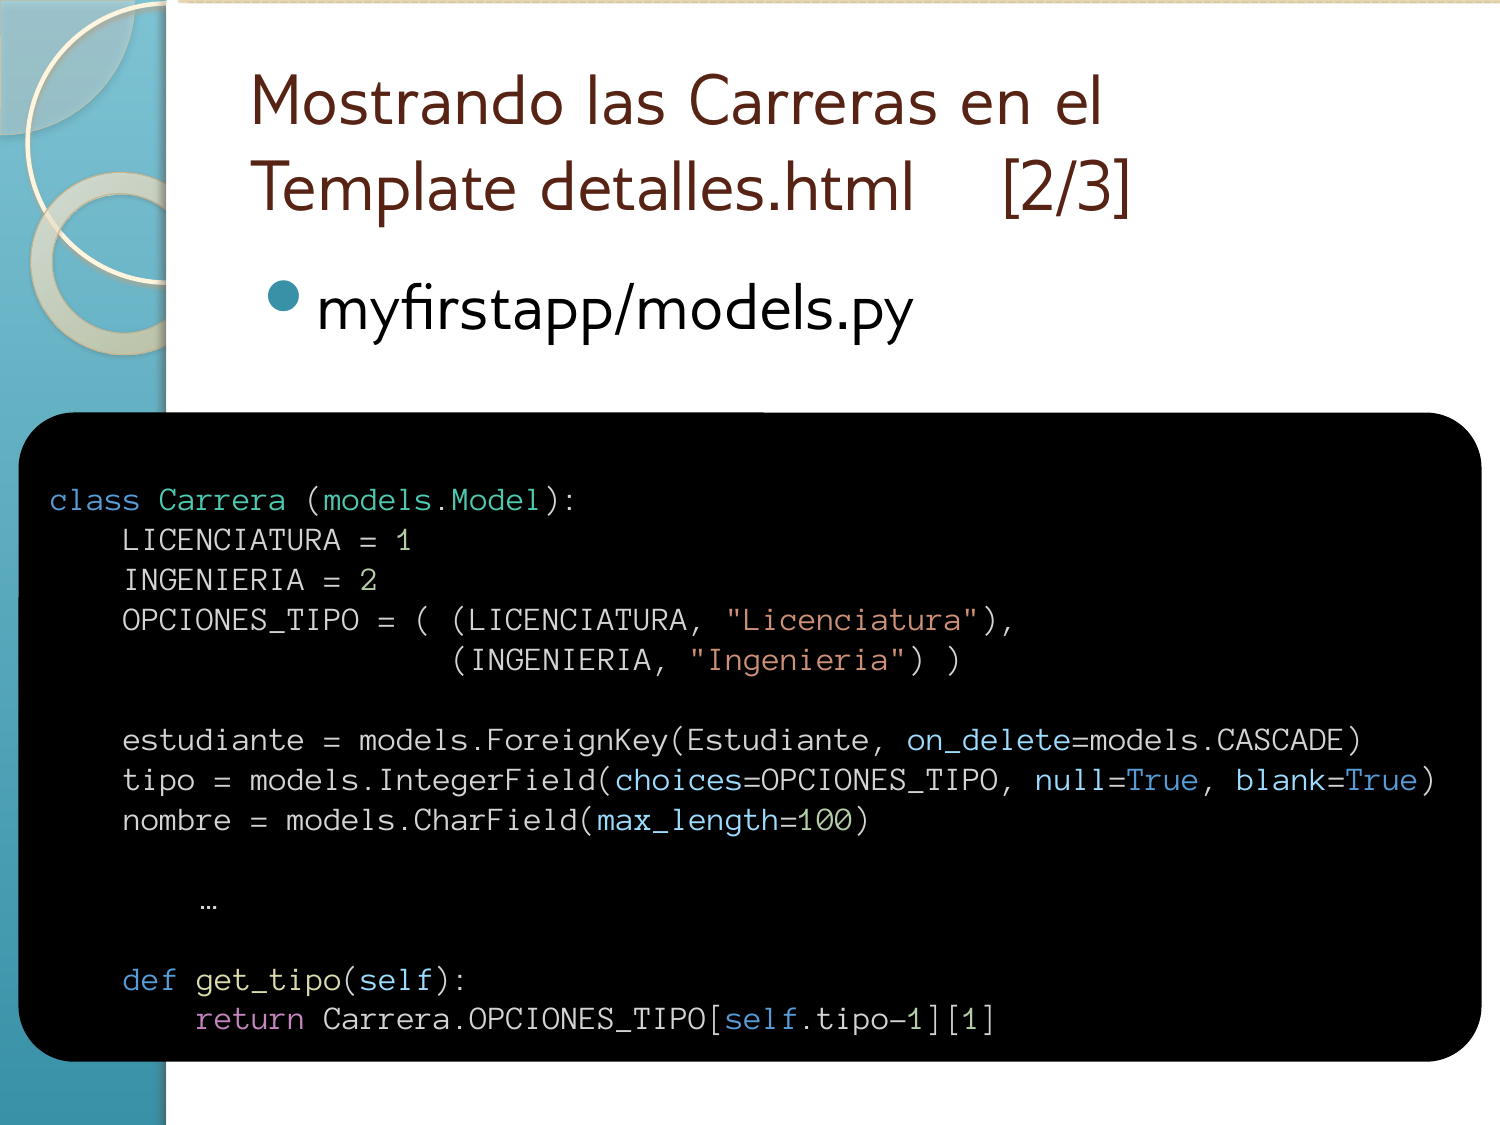

# Mostrando las Carreras en el Template detalles.html    [2/3]
myfirstapp/models.py

class Carrera (models.Model):
    LICENCIATURA = 1
    INGENIERIA = 2
    OPCIONES_TIPO = ( (LICENCIATURA, "Licenciatura"),
                      (INGENIERIA, "Ingenieria") )

    estudiante = models.ForeignKey(Estudiante, on_delete=models.CASCADE)
    tipo = models.IntegerField(choices=OPCIONES_TIPO, null=True, blank=True)     nombre = models.CharField(max_length=100)

	…

    def get_tipo(self):
        return Carrera.OPCIONES_TIPO[self.tipo-1][1]